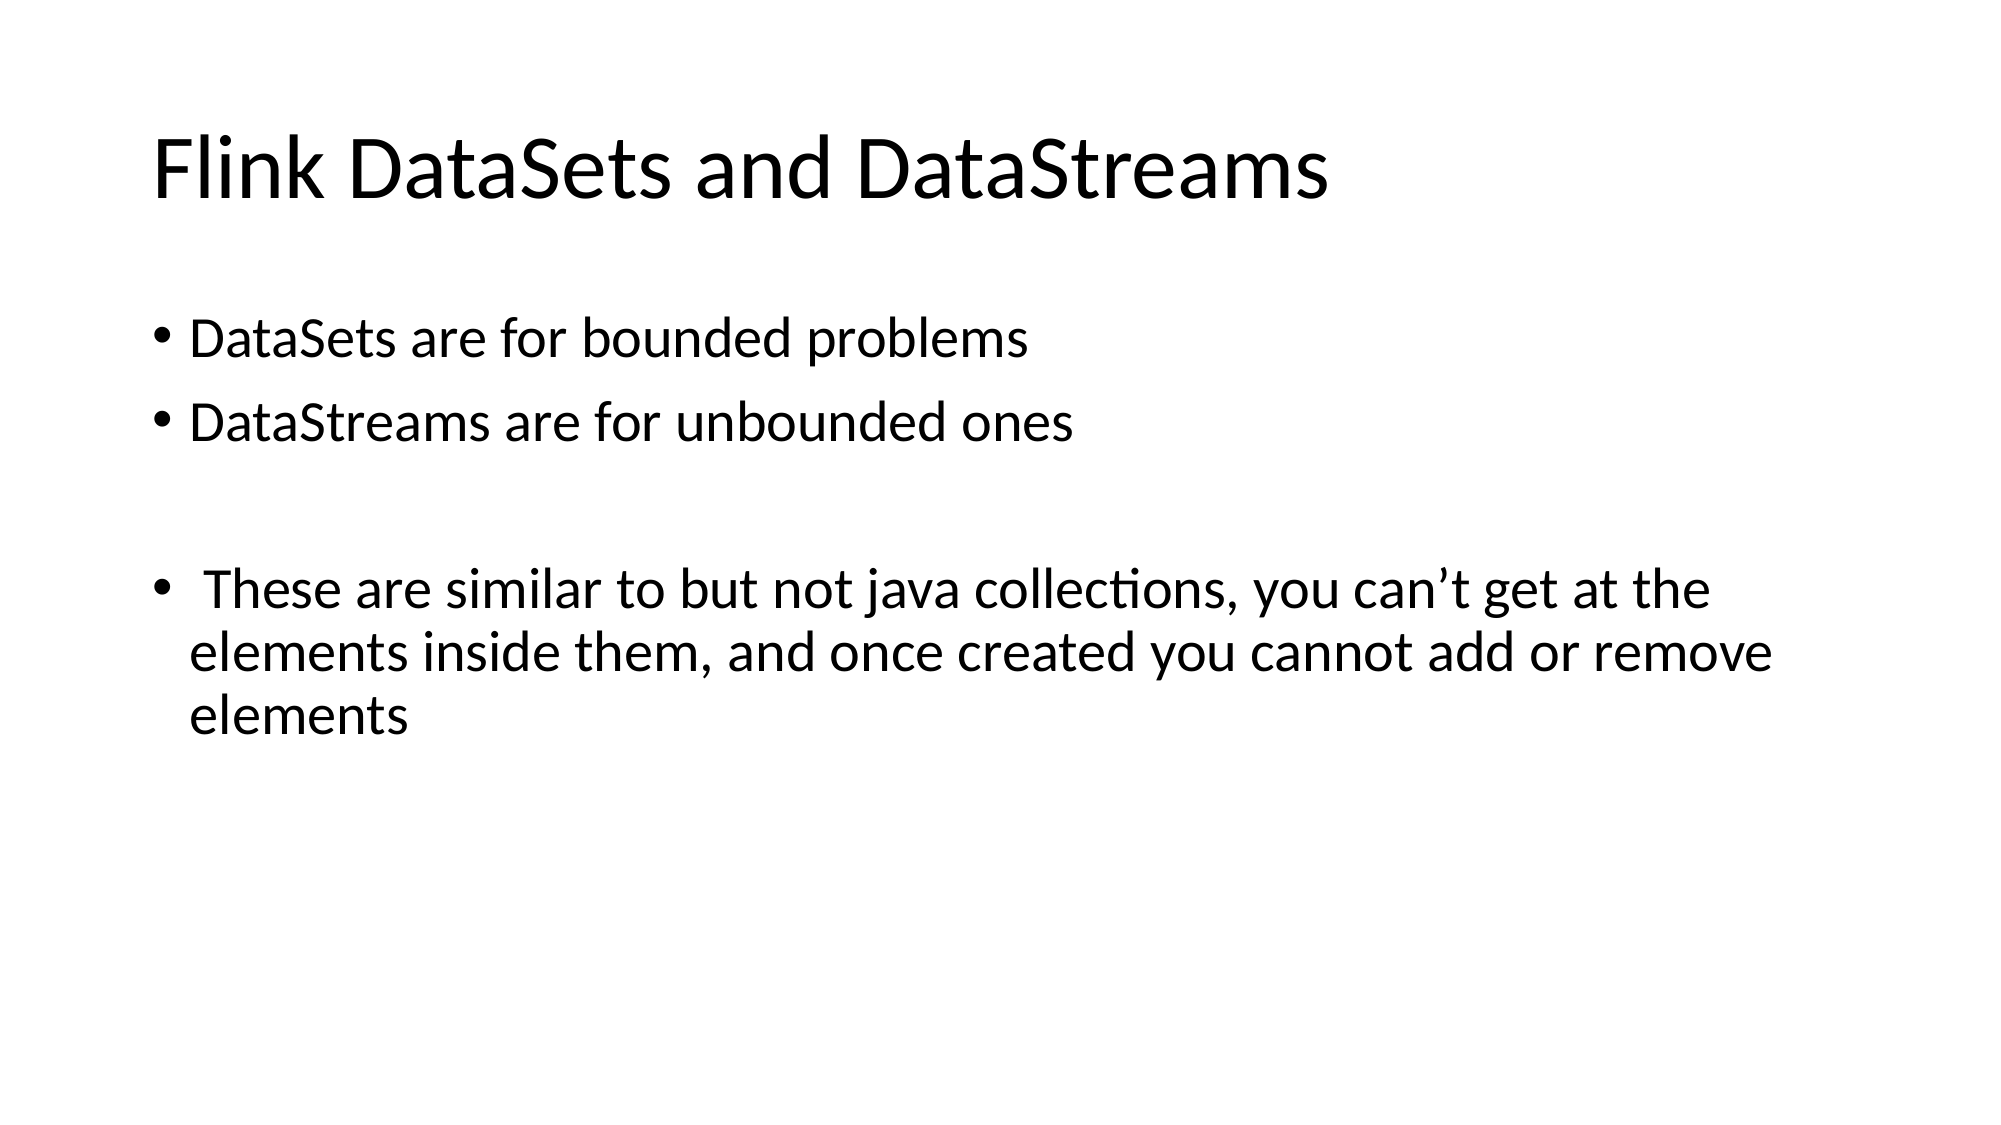

# Flink DataSets and DataStreams
DataSets are for bounded problems
DataStreams are for unbounded ones

 These are similar to but not java collections, you can’t get at the elements inside them, and once created you cannot add or remove elements